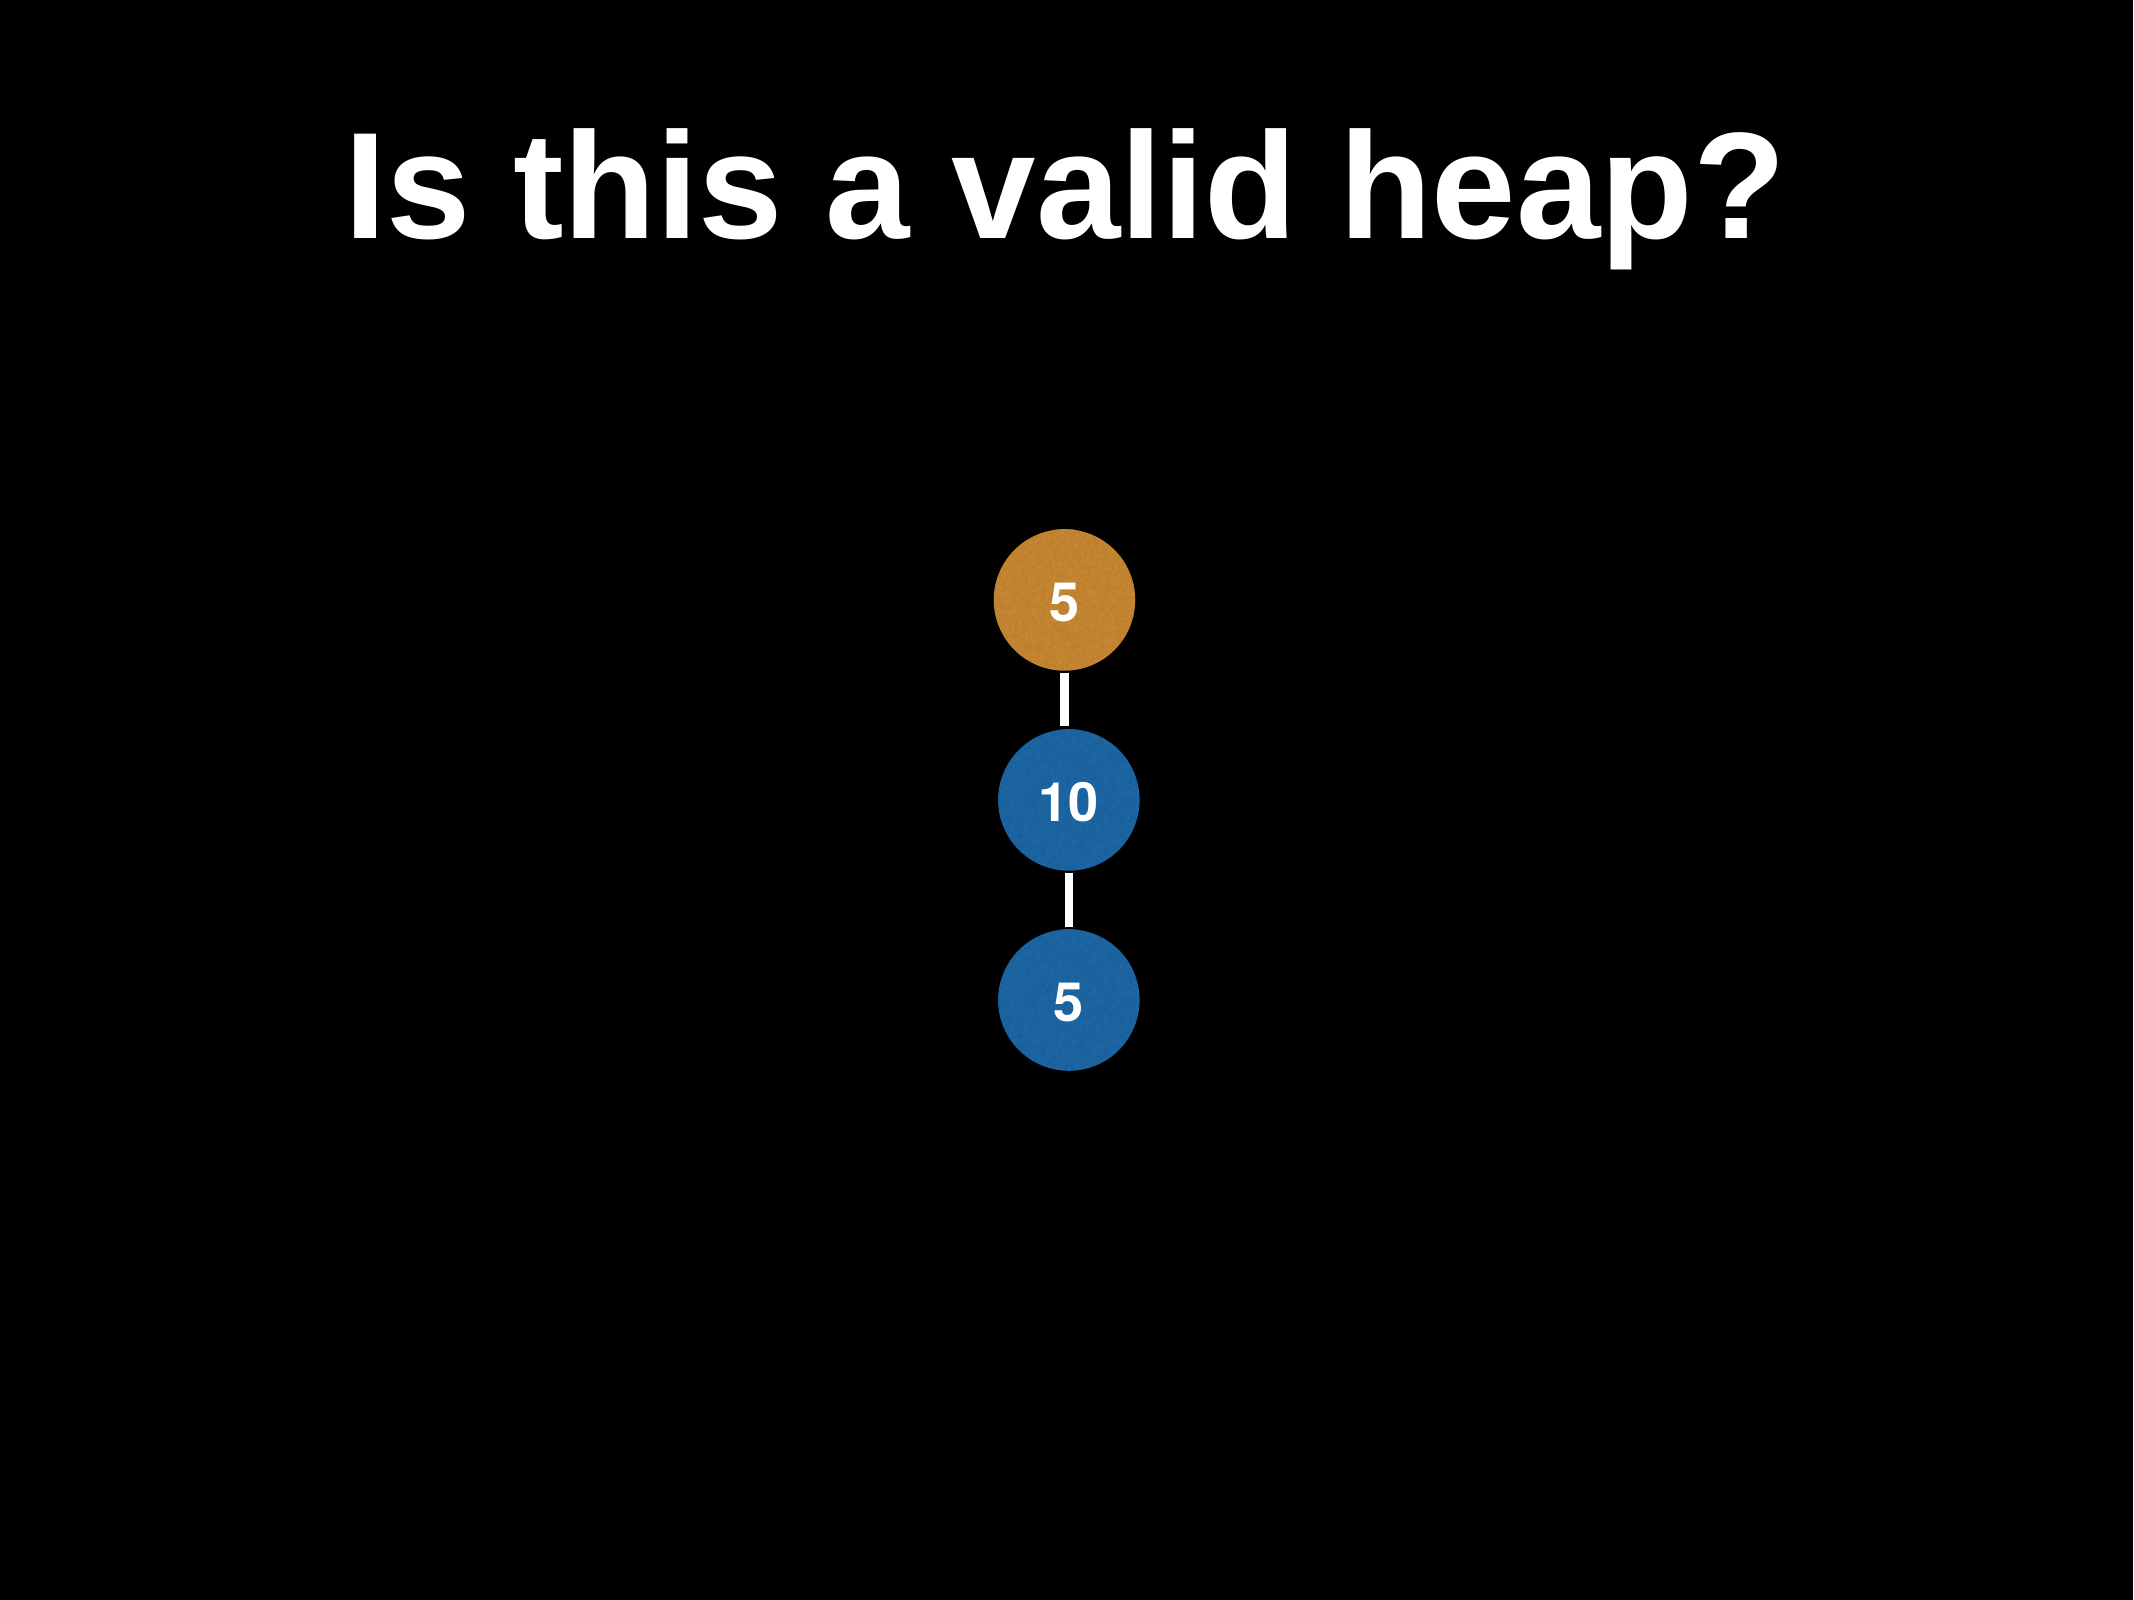

# Is this a valid heap?
5

10

5